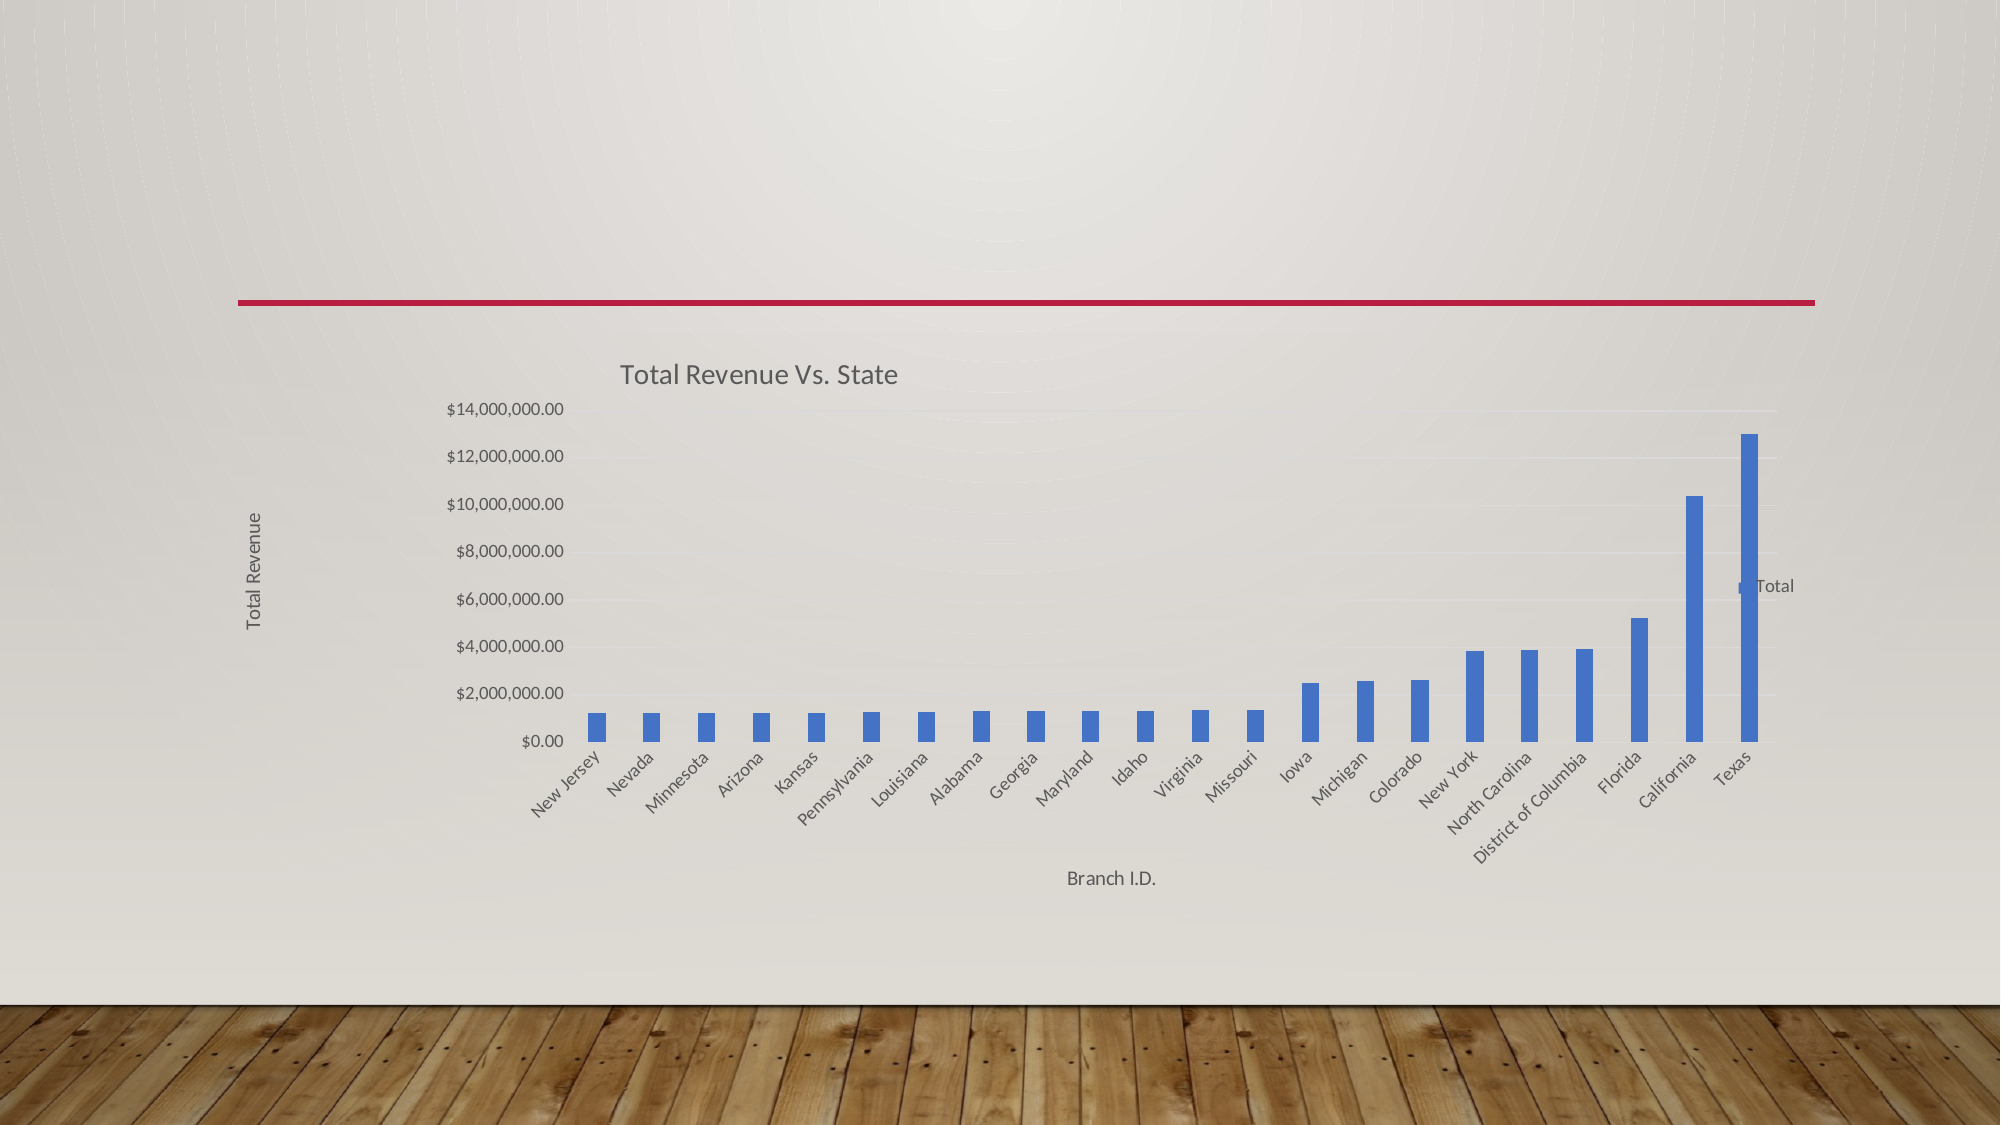

#

### Chart: Total Revenue Vs. State

| Category | Total |
|---|---|
| New Jersey | 1240778.0 |
| Nevada | 1244026.0 |
| Minnesota | 1248318.0 |
| Arizona | 1252382.0 |
| Kansas | 1256533.0 |
| Pennsylvania | 1266472.0 |
| Louisiana | 1271269.0 |
| Alabama | 1302186.0 |
| Georgia | 1305859.0 |
| Maryland | 1314651.0 |
| Idaho | 1317627.0 |
| Virginia | 1347909.0 |
| Missouri | 1349072.0 |
| Iowa | 2508500.0 |
| Michigan | 2590116.0 |
| Colorado | 2643736.0 |
| New York | 3844725.0 |
| North Carolina | 3917083.0 |
| District of Columbia | 3955155.0 |
| Florida | 5266600.0 |
| California | 10391989.0 |
| Texas | 13031054.0 |